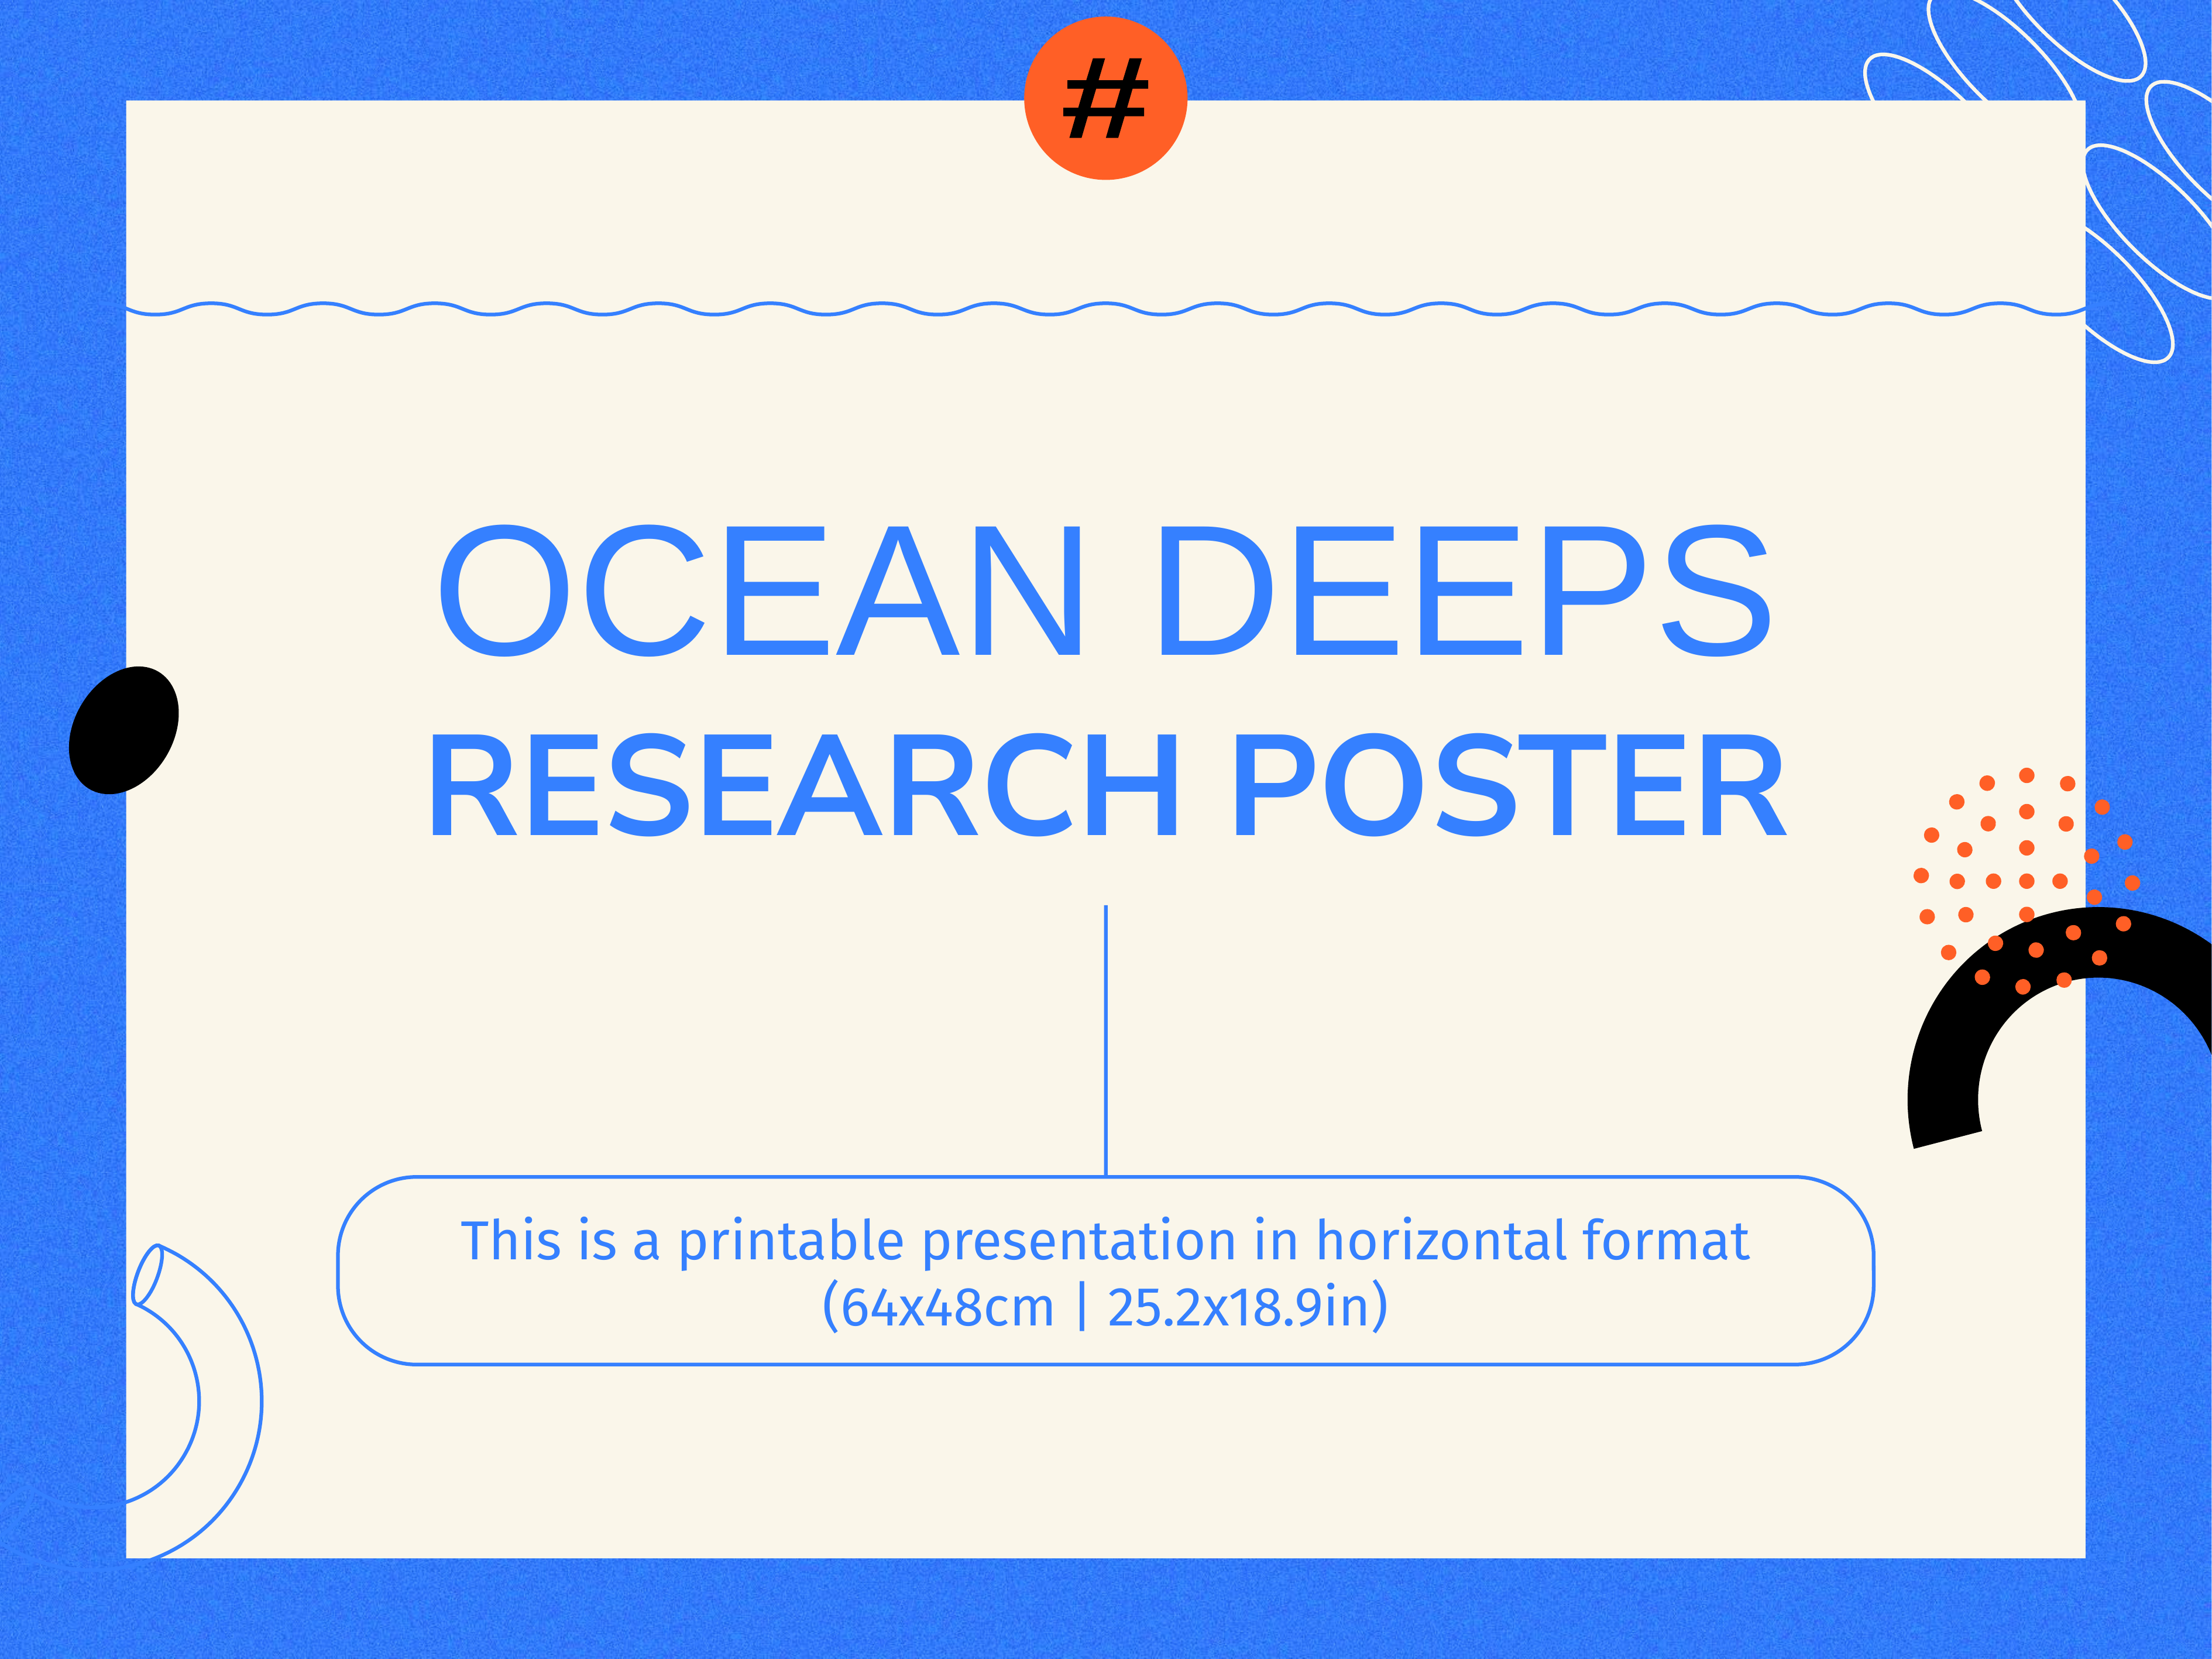

#

# OCEAN DEEPS RESEARCH POSTER

This is a printable presentation in horizontal format (64x48cm | 25.2x18.9in)